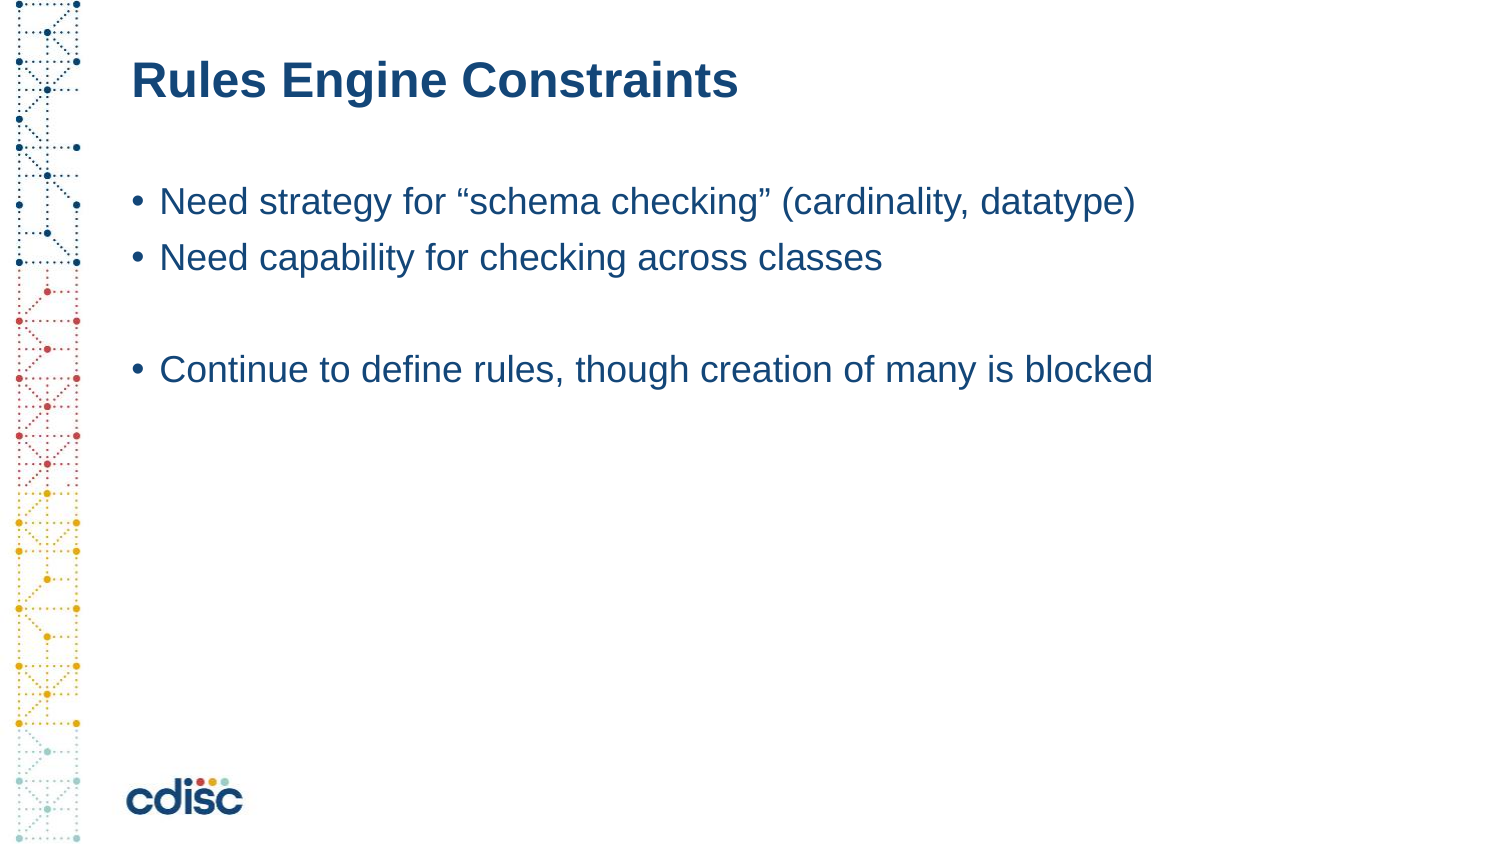

# Rules Engine Constraints
Need strategy for “schema checking” (cardinality, datatype)
Need capability for checking across classes

Continue to define rules, though creation of many is blocked